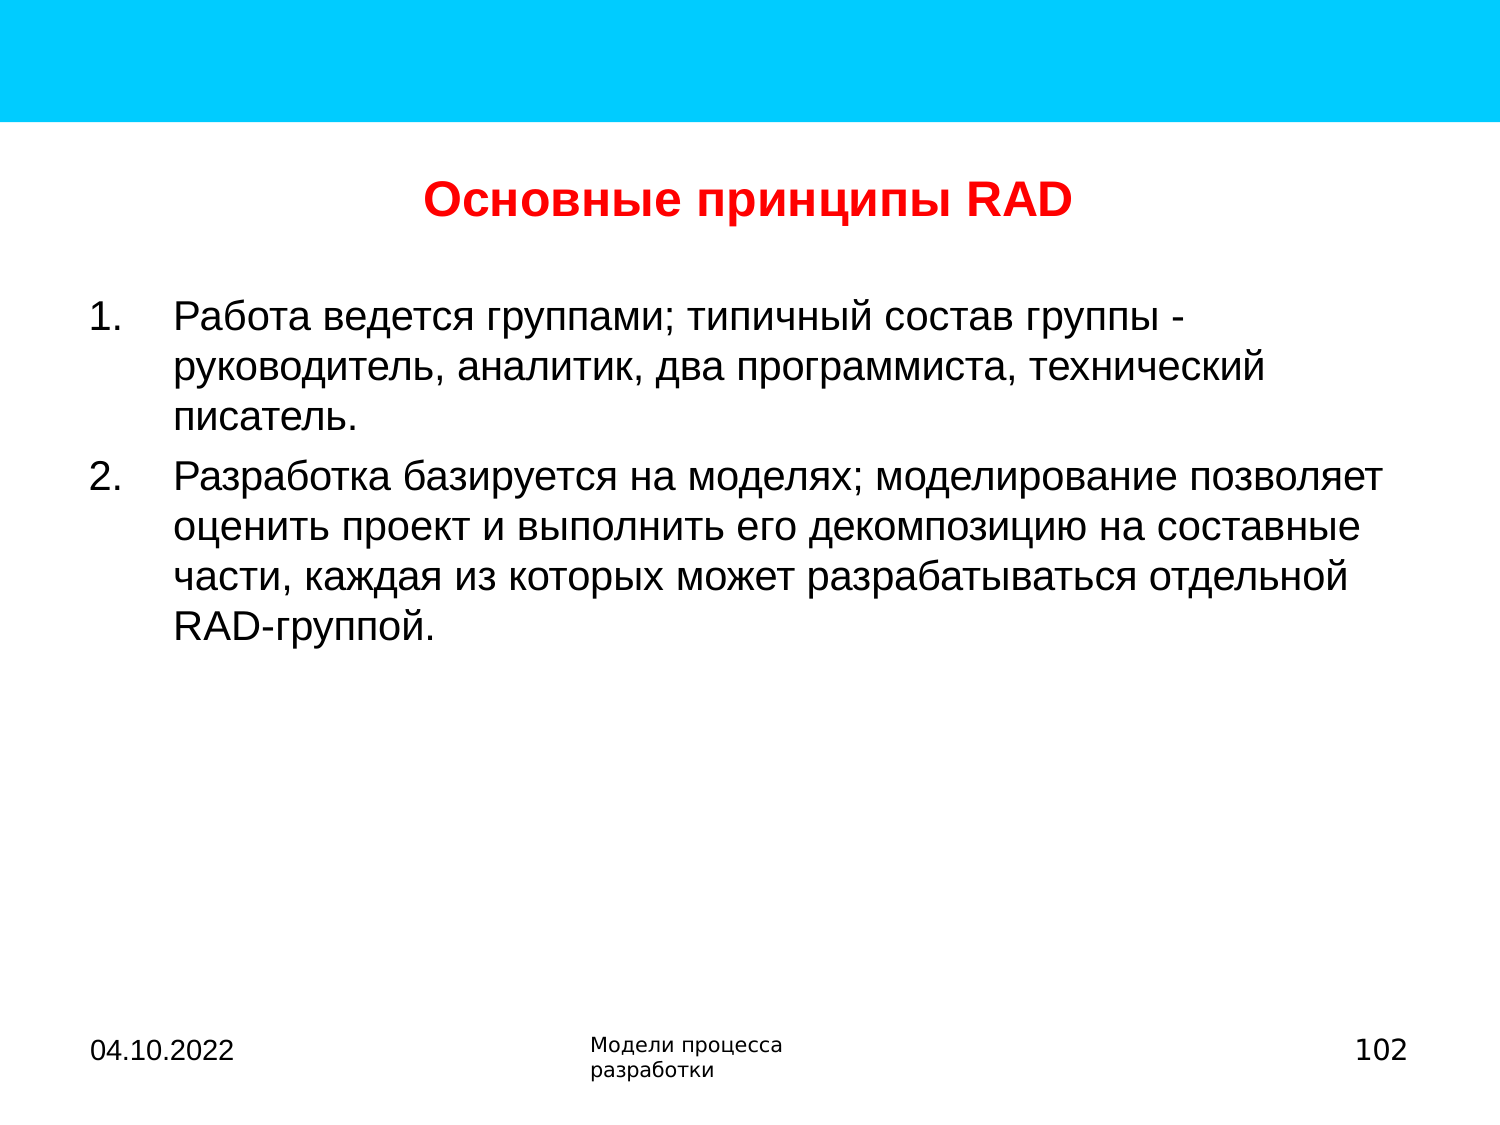

# Основные принципы RAD
Работа ведется группами; типичный состав группы - руководитель, аналитик, два программиста, технический писатель.
Разработка базируется на моделях; моделирование позволяет оценить проект и выполнить его декомпозицию на составные части, каждая из которых может разрабатываться отдельной RAD-группой.
102
Модели процесса разработки
04.10.2022